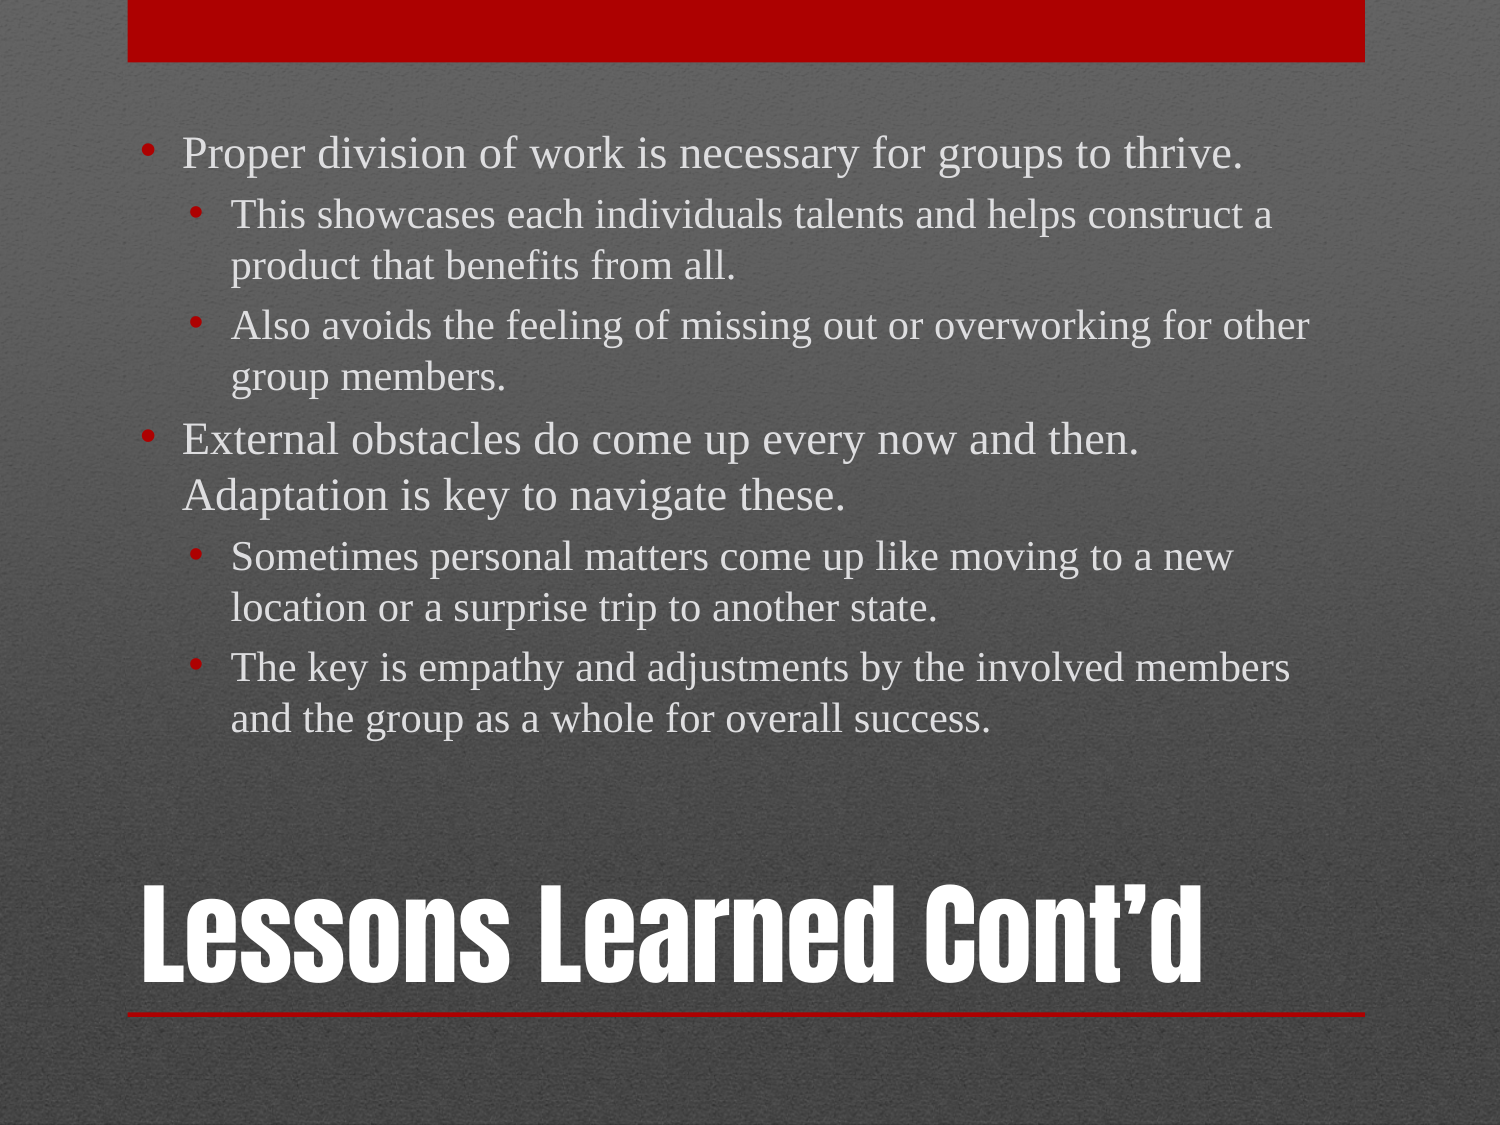

Proper division of work is necessary for groups to thrive.
This showcases each individuals talents and helps construct a product that benefits from all.
Also avoids the feeling of missing out or overworking for other group members.
External obstacles do come up every now and then. Adaptation is key to navigate these.
Sometimes personal matters come up like moving to a new location or a surprise trip to another state.
The key is empathy and adjustments by the involved members and the group as a whole for overall success.
# Lessons Learned Cont’d